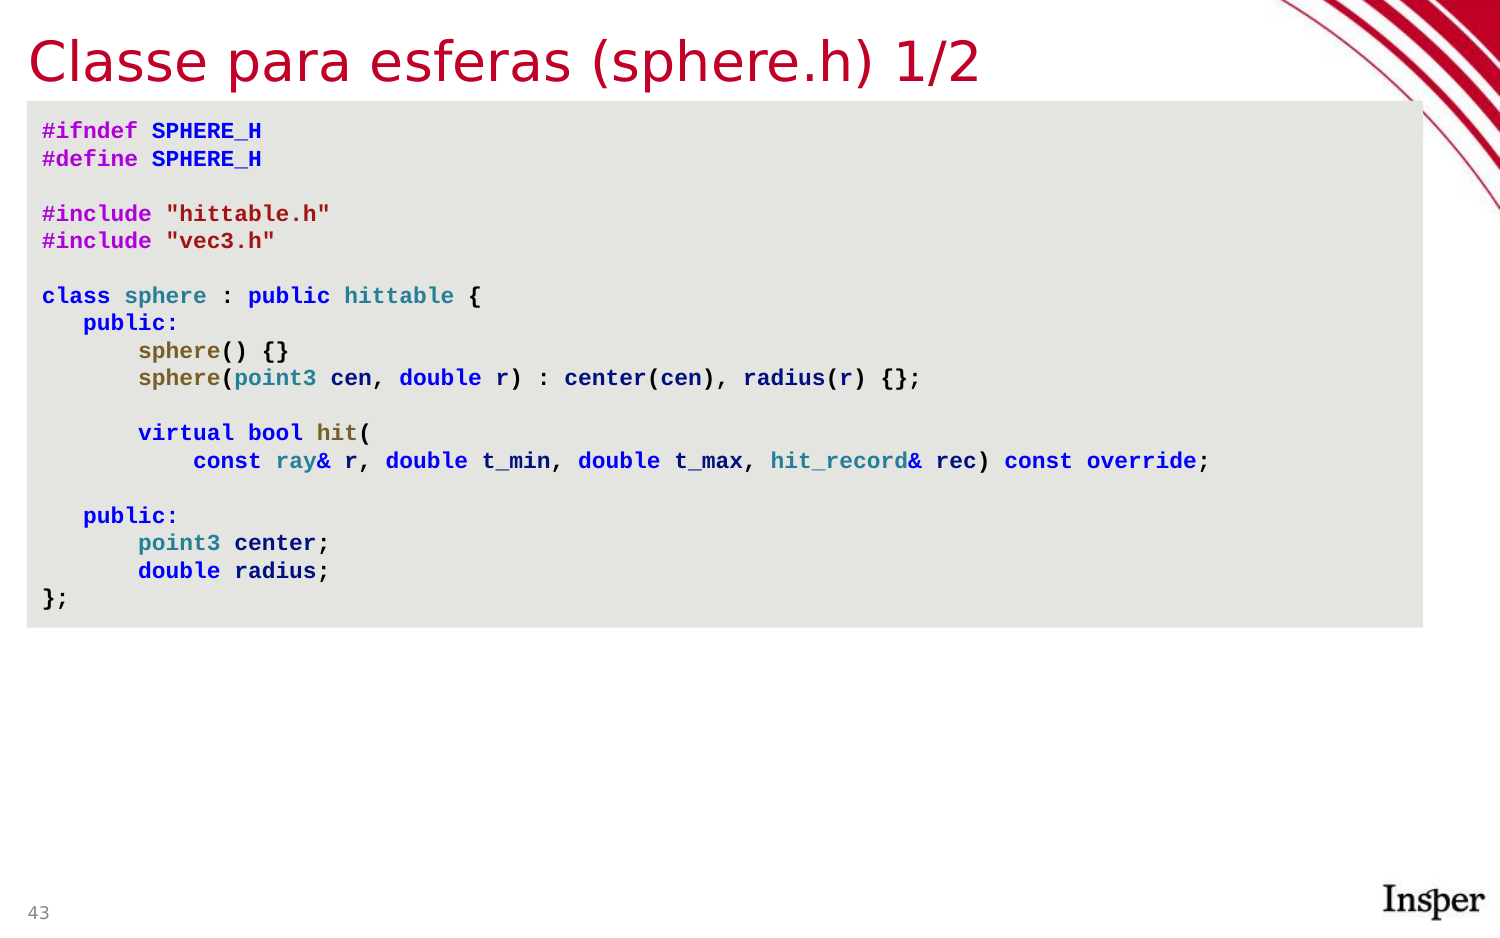

# Classe para esferas (sphere.h) 1/2
#ifndef SPHERE_H
#define SPHERE_H

#include "hittable.h"
#include "vec3.h"

class sphere : public hittable {
   public:
       sphere() {}
       sphere(point3 cen, double r) : center(cen), radius(r) {};

       virtual bool hit(
           const ray& r, double t_min, double t_max, hit_record& rec) const override;

   public:
       point3 center;
       double radius;
};
43